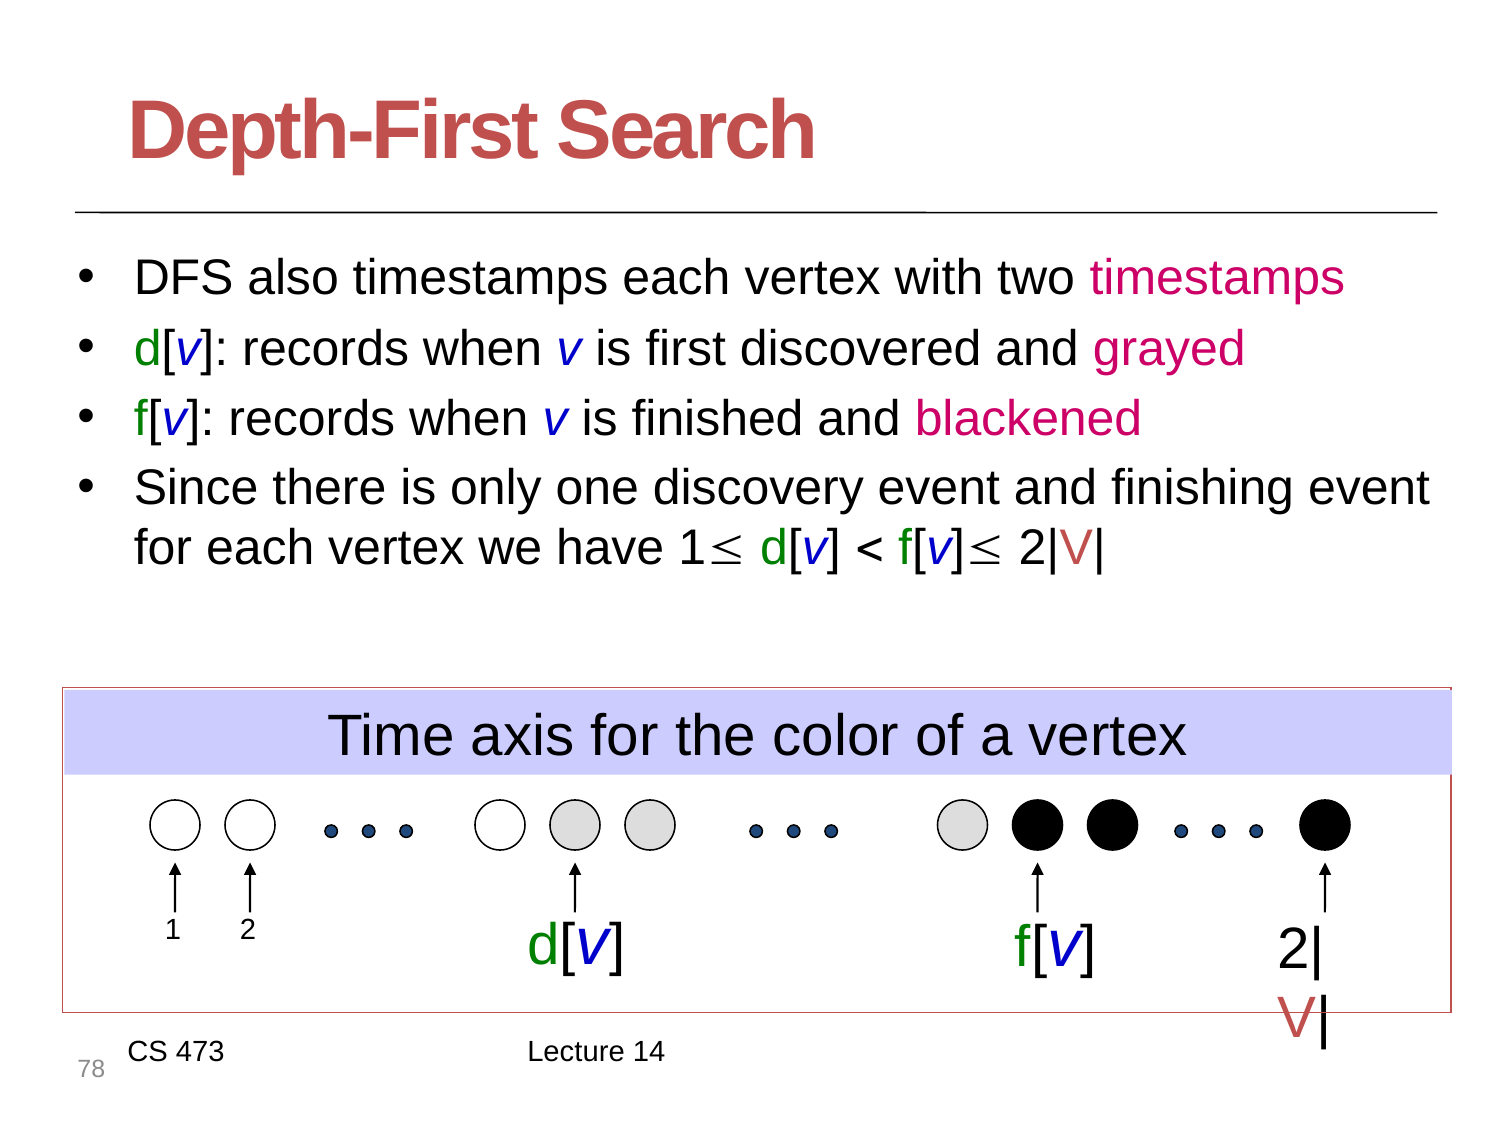

# Depth-First Search

DFS also timestamps each vertex with two timestamps
d[v]: records when v is first discovered and grayed
f[v]: records when v is finished and blackened
Since there is only one discovery event and finishing event for each vertex we have 1≤ d[v] < f[v]≤ 2|V|

Time axis for the color of a vertex

d[v]
f[v]
2|V|
1
2
CS 473
Lecture 14
78